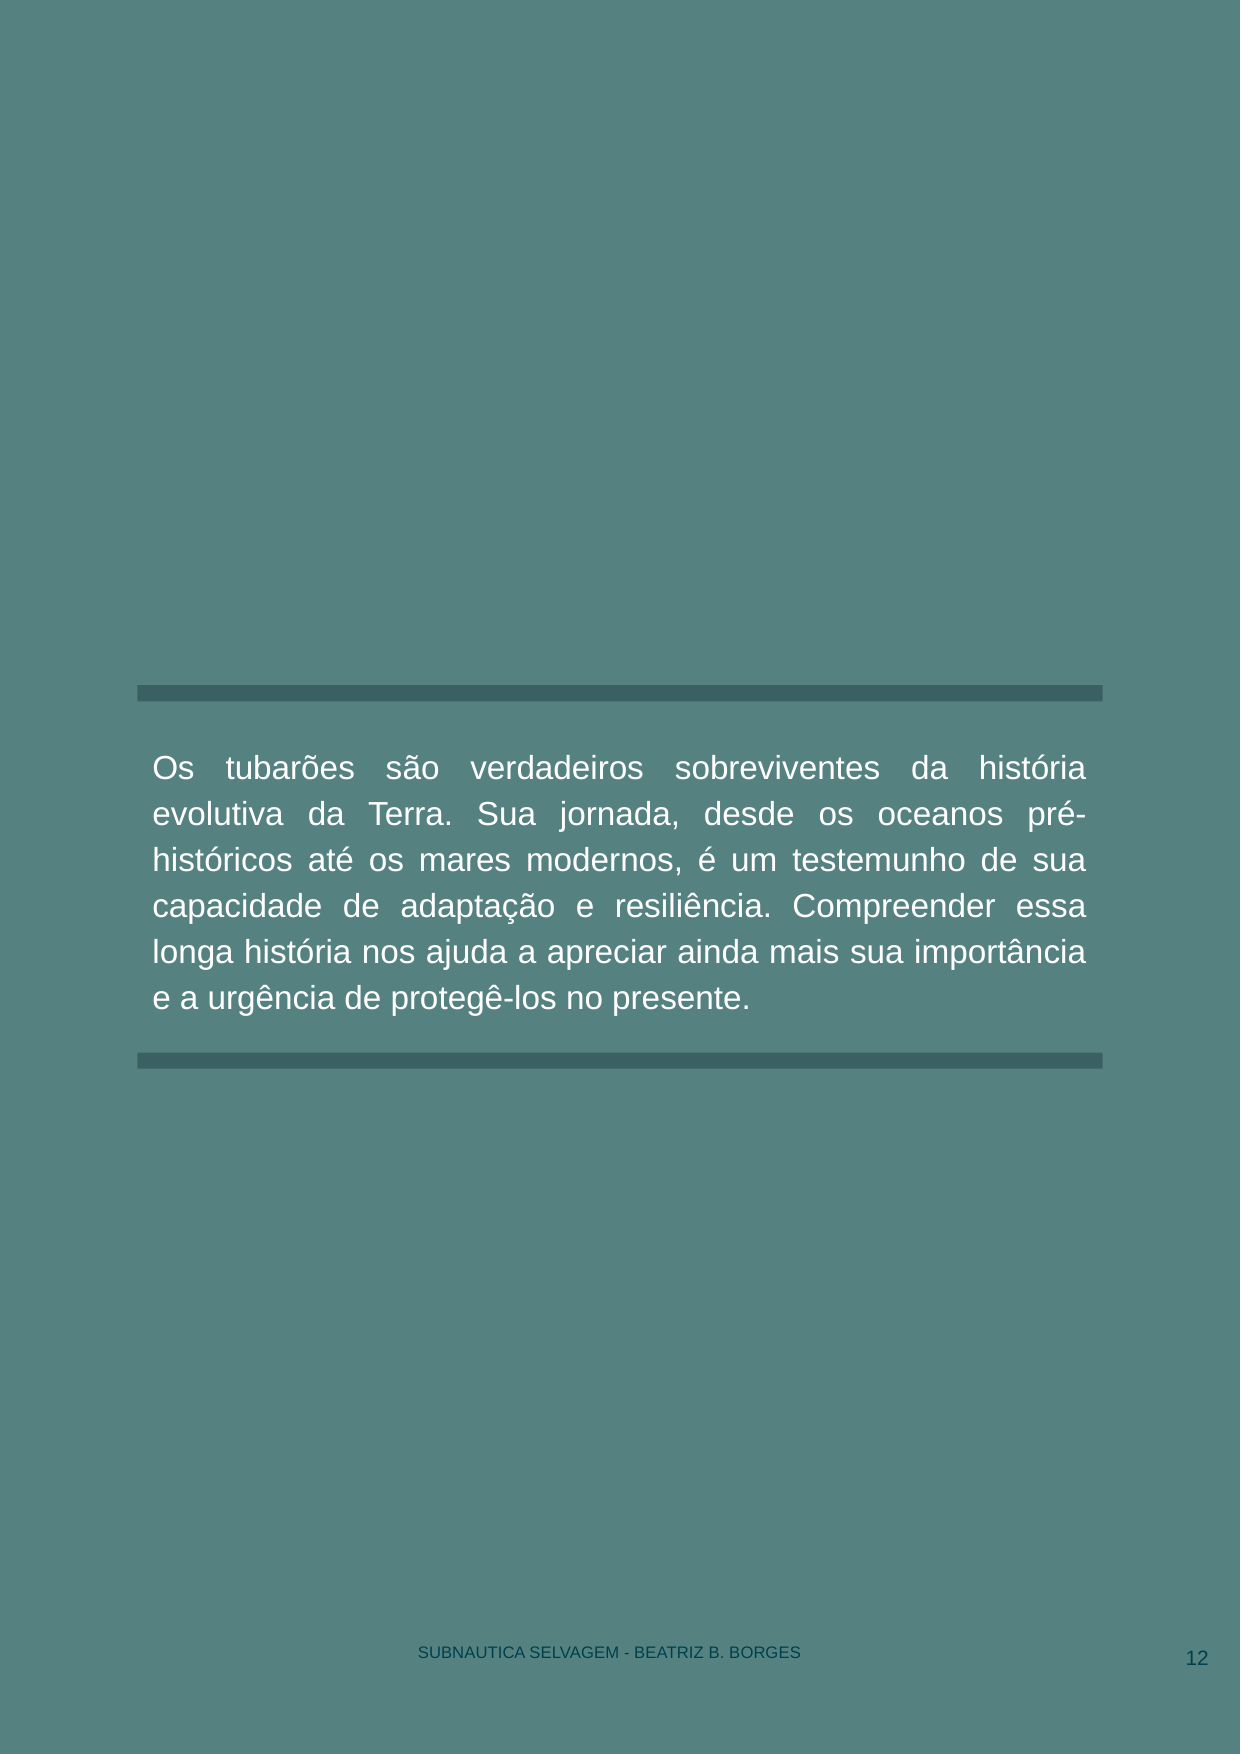

Os tubarões são verdadeiros sobreviventes da história evolutiva da Terra. Sua jornada, desde os oceanos pré-históricos até os mares modernos, é um testemunho de sua capacidade de adaptação e resiliência. Compreender essa longa história nos ajuda a apreciar ainda mais sua importância e a urgência de protegê-los no presente.

12
SUBNAUTICA SELVAGEM - BEATRIZ B. BORGES